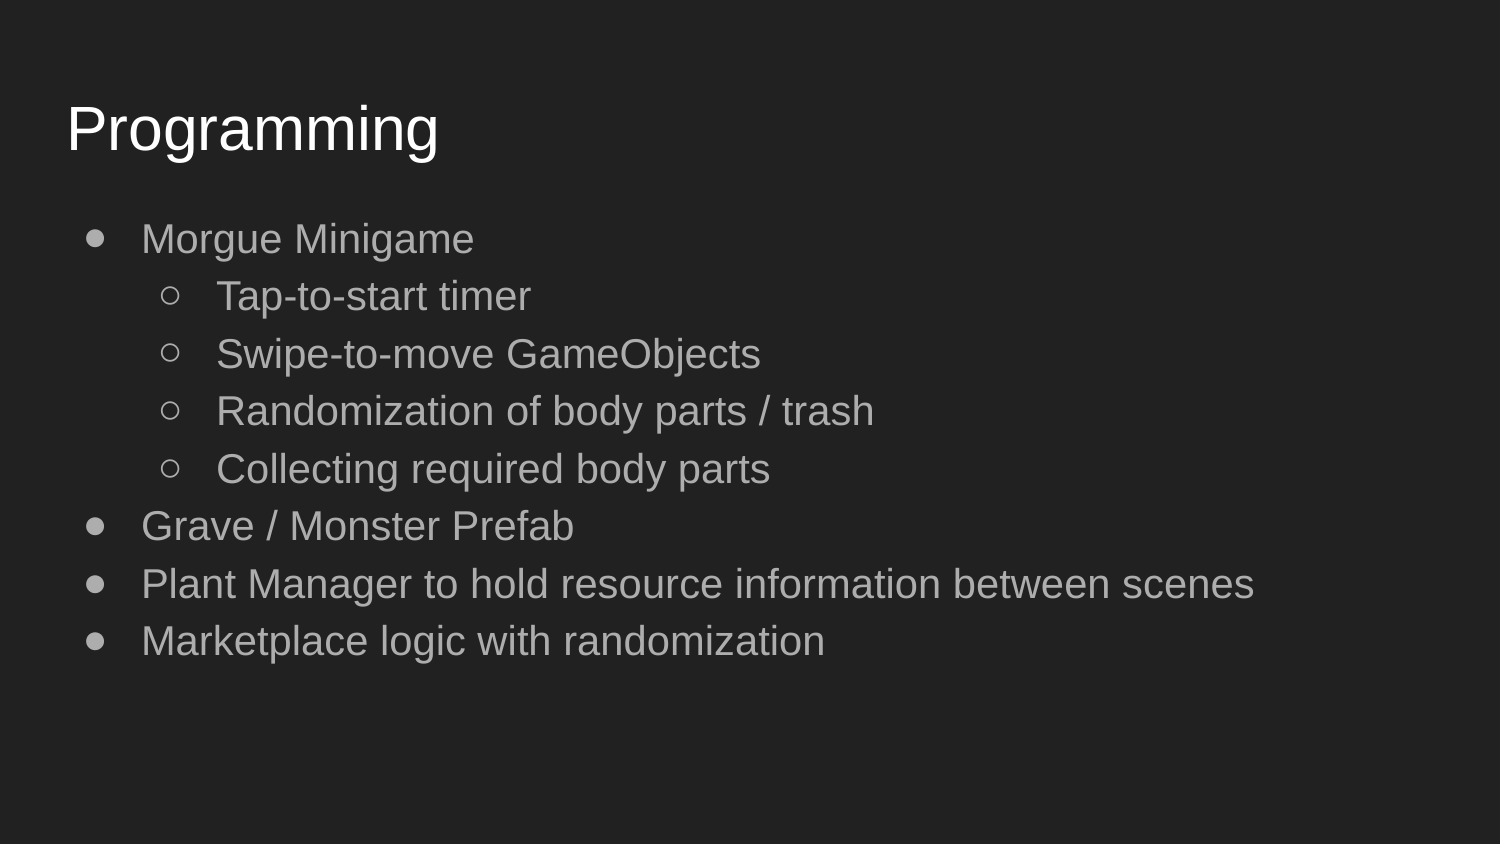

# Programming
Morgue Minigame
Tap-to-start timer
Swipe-to-move GameObjects
Randomization of body parts / trash
Collecting required body parts
Grave / Monster Prefab
Plant Manager to hold resource information between scenes
Marketplace logic with randomization